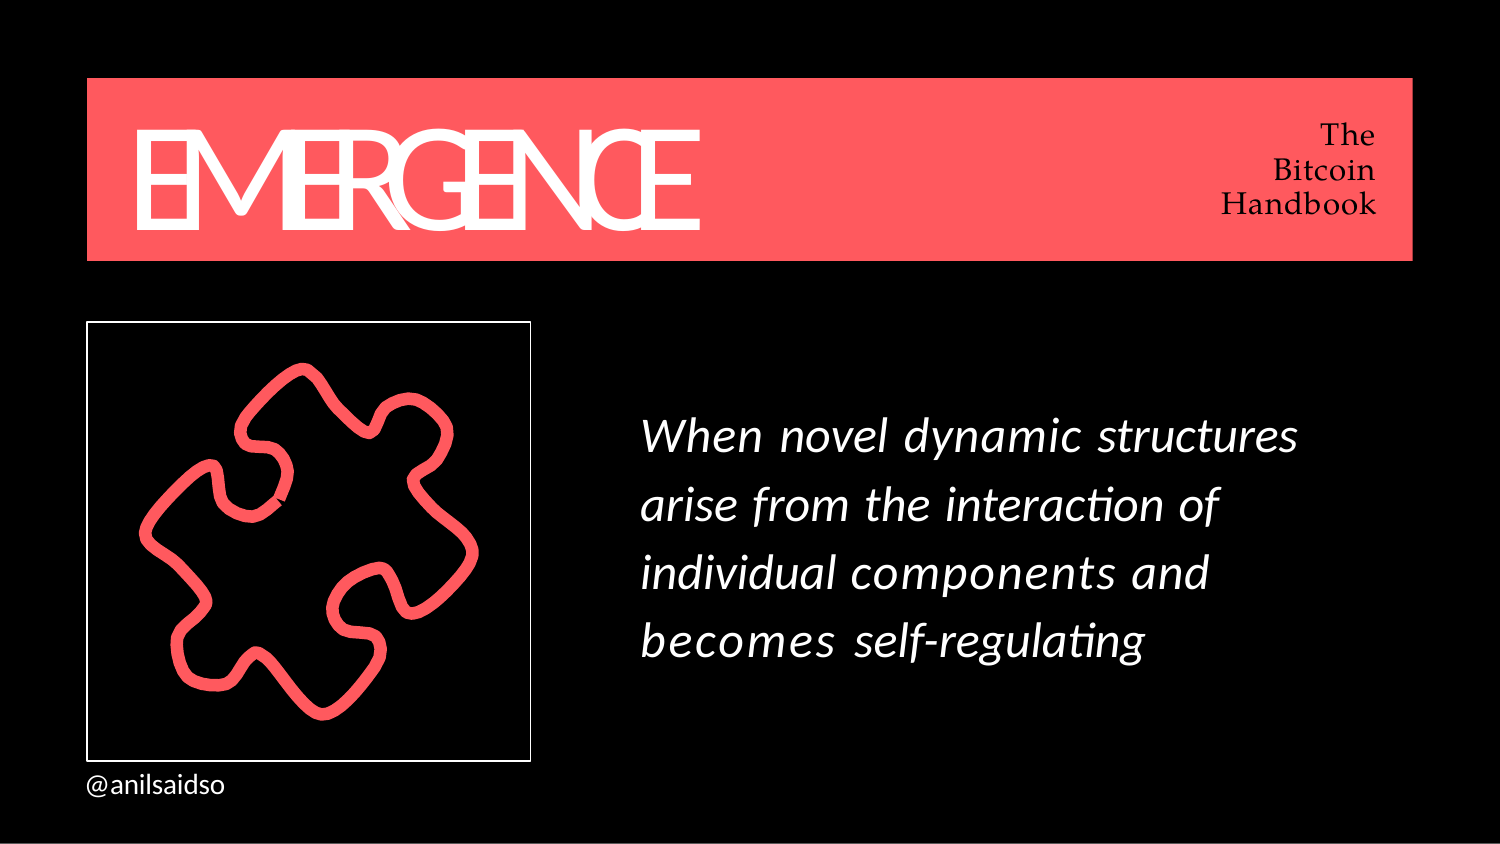

# EMERGENCE

The Bitcoin Handbook

When novel dynamic structures arise from the interaction of individual components and becomes self-regulating

@anilsaidso